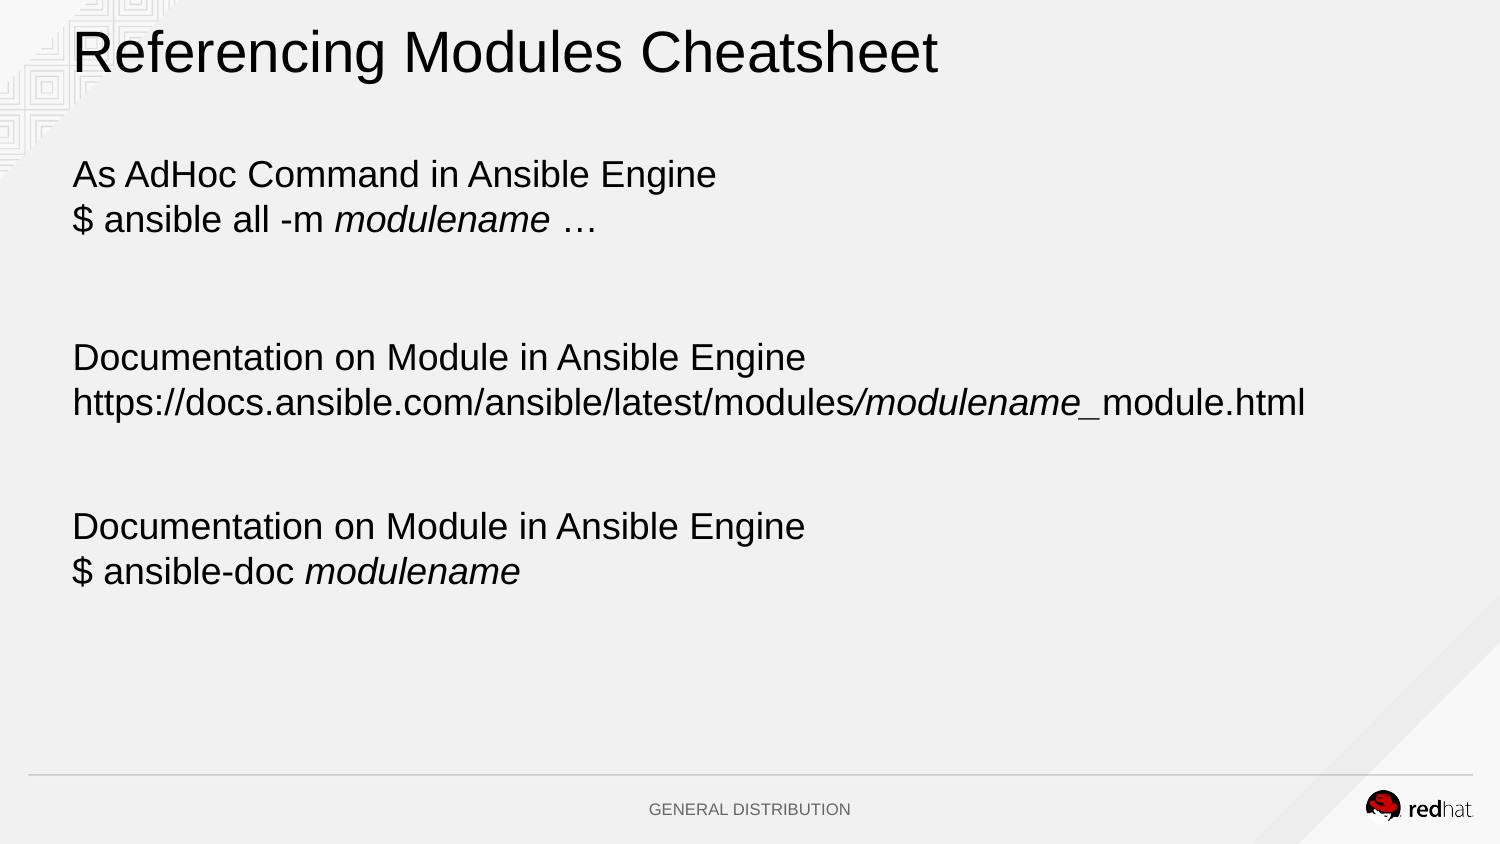

# Referencing Modules Cheatsheet
As AdHoc Command in Ansible Engine
$ ansible all -m modulename …
Documentation on Module in Ansible Engine
https://docs.ansible.com/ansible/latest/modules/modulename_module.html
Documentation on Module in Ansible Engine
$ ansible-doc modulename